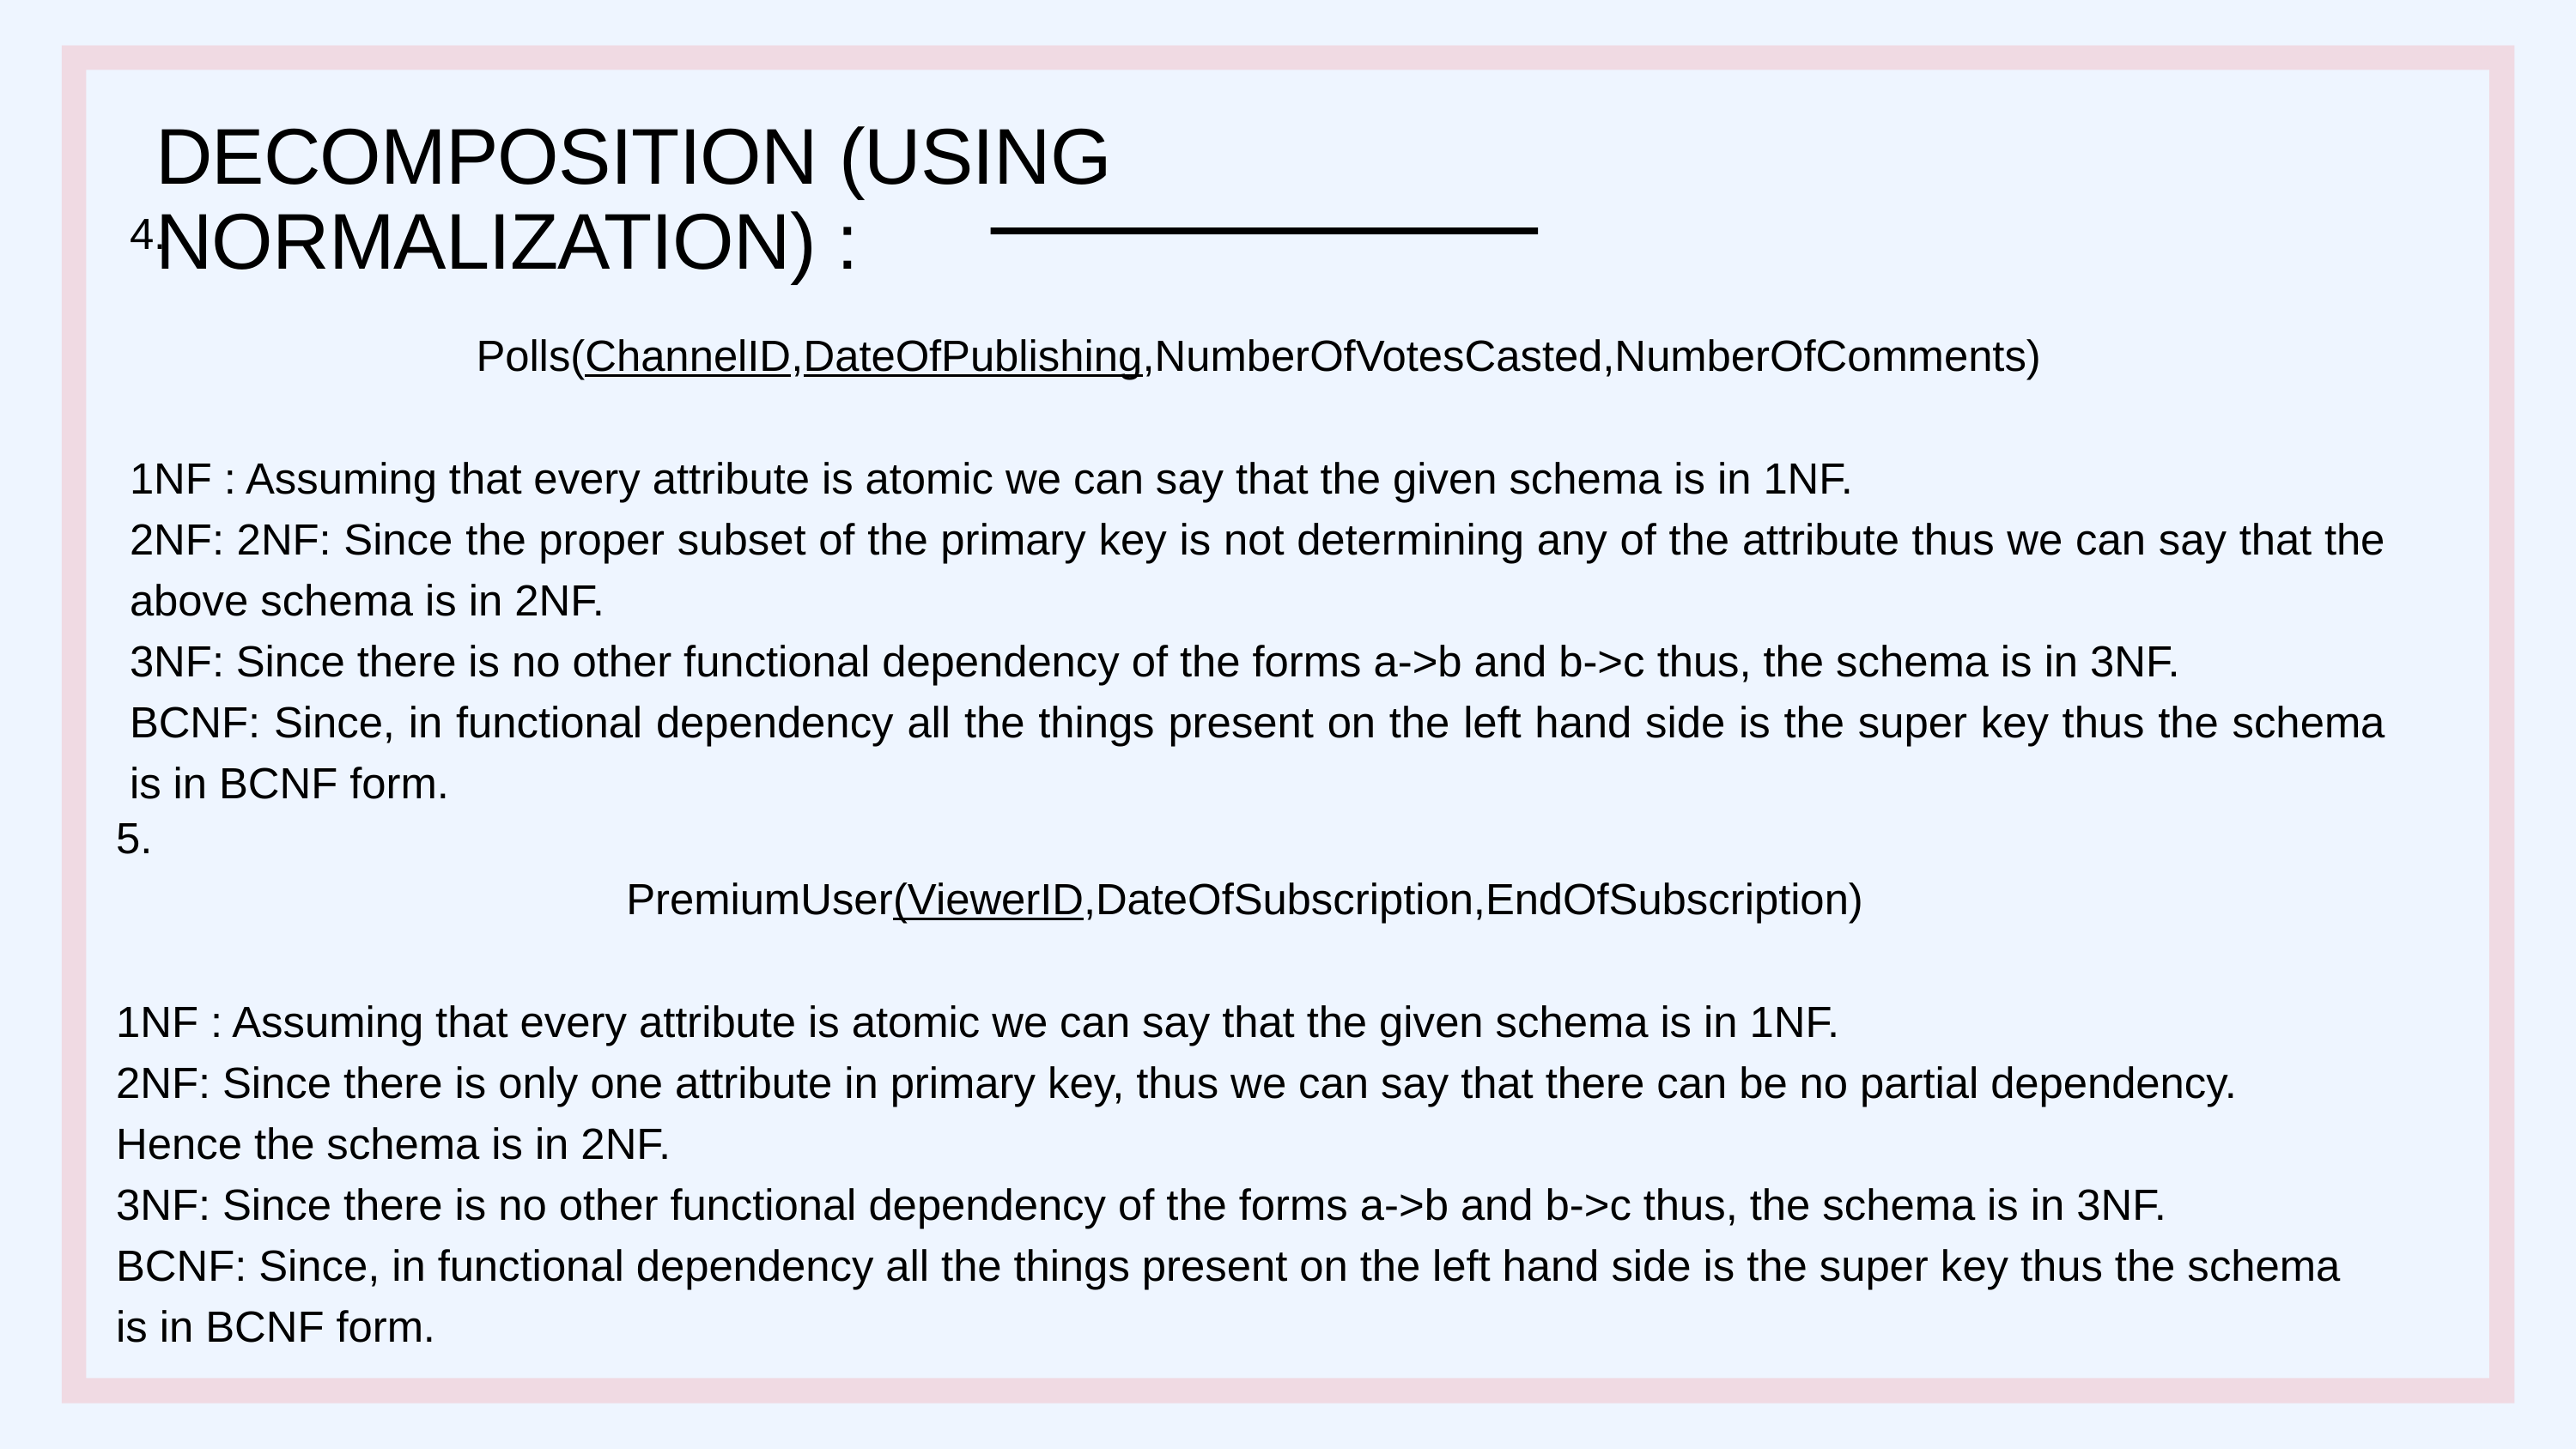

DECOMPOSITION (USING NORMALIZATION) :

4.

Polls(ChannelID,DateOfPublishing,NumberOfVotesCasted,NumberOfComments)

1NF : Assuming that every attribute is atomic we can say that the given schema is in 1NF.
2NF: 2NF: Since the proper subset of the primary key is not determining any of the attribute thus we can say that the above schema is in 2NF.
3NF: Since there is no other functional dependency of the forms a->b and b->c thus, the schema is in 3NF.
BCNF: Since, in functional dependency all the things present on the left hand side is the super key thus the schema is in BCNF form.

5.
PremiumUser(ViewerID,DateOfSubscription,EndOfSubscription)

1NF : Assuming that every attribute is atomic we can say that the given schema is in 1NF.
2NF: Since there is only one attribute in primary key, thus we can say that there can be no partial dependency. Hence the schema is in 2NF.
3NF: Since there is no other functional dependency of the forms a->b and b->c thus, the schema is in 3NF.
BCNF: Since, in functional dependency all the things present on the left hand side is the super key thus the schema is in BCNF form.